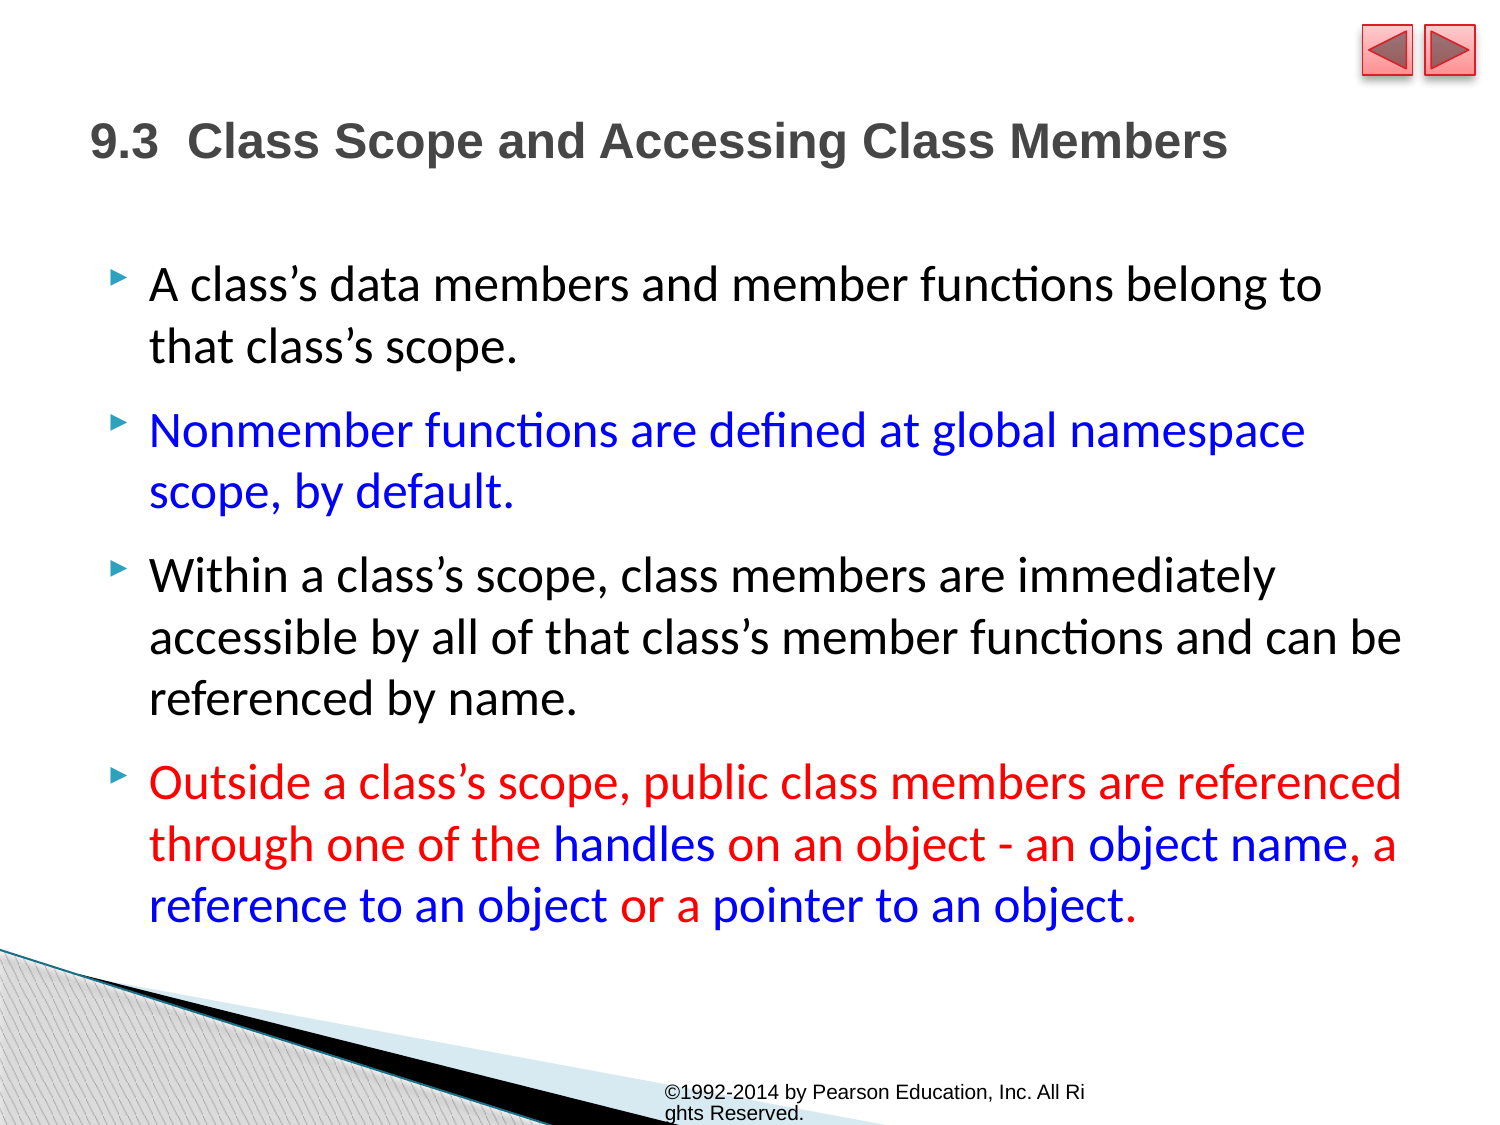

# 9.3  Class Scope and Accessing Class Members
A class’s data members and member functions belong to that class’s scope.
Nonmember functions are defined at global namespace scope, by default.
Within a class’s scope, class members are immediately accessible by all of that class’s member functions and can be referenced by name.
Outside a class’s scope, public class members are referenced through one of the handles on an object - an object name, a reference to an object or a pointer to an object.
©1992-2014 by Pearson Education, Inc. All Rights Reserved.